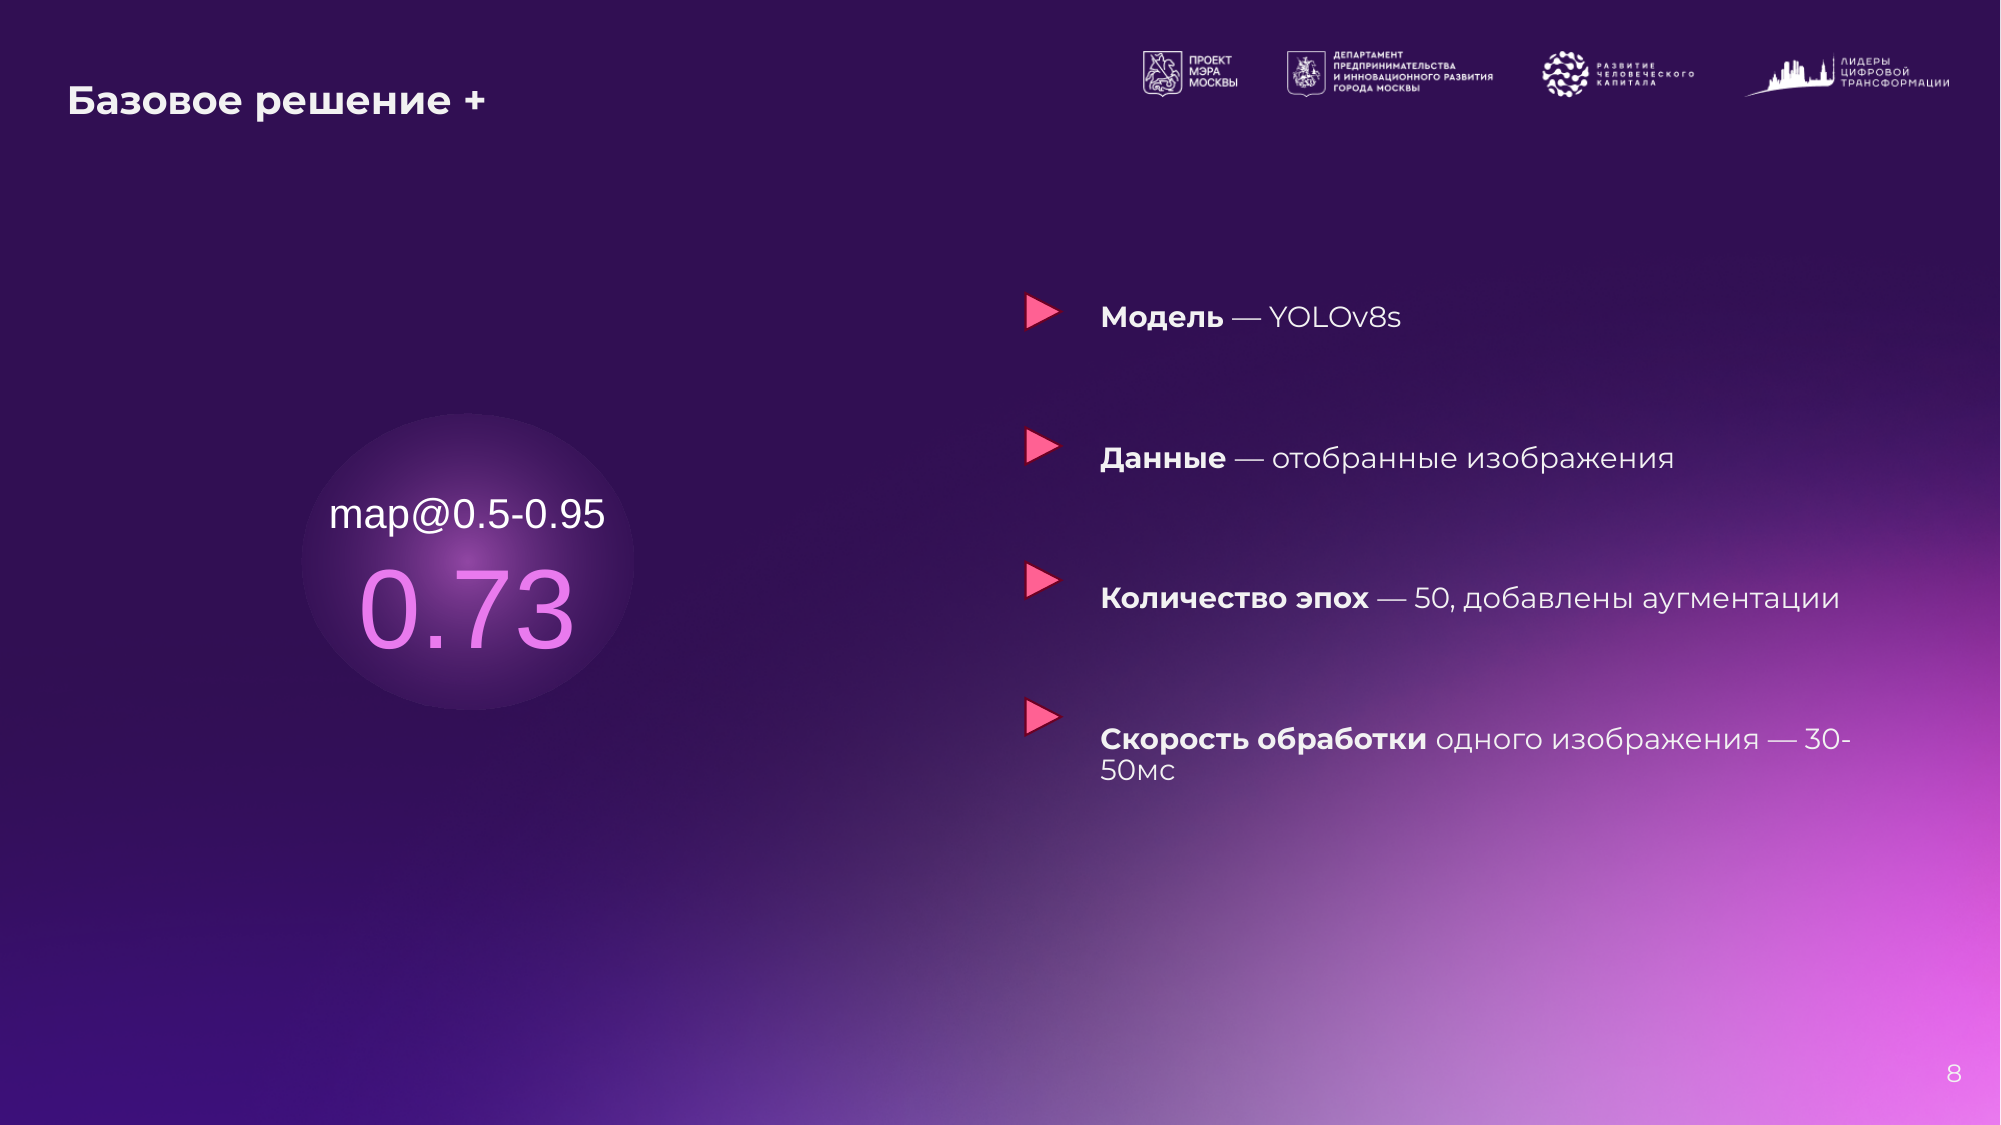

# Базовое решение +

Модель — YOLOv8s

map@0.5-0.95

0.73

Данные — отобранные изображения

Количество эпох — 50, добавлены аугментации

Скорость обработки одного изображения — 30-50мс
8